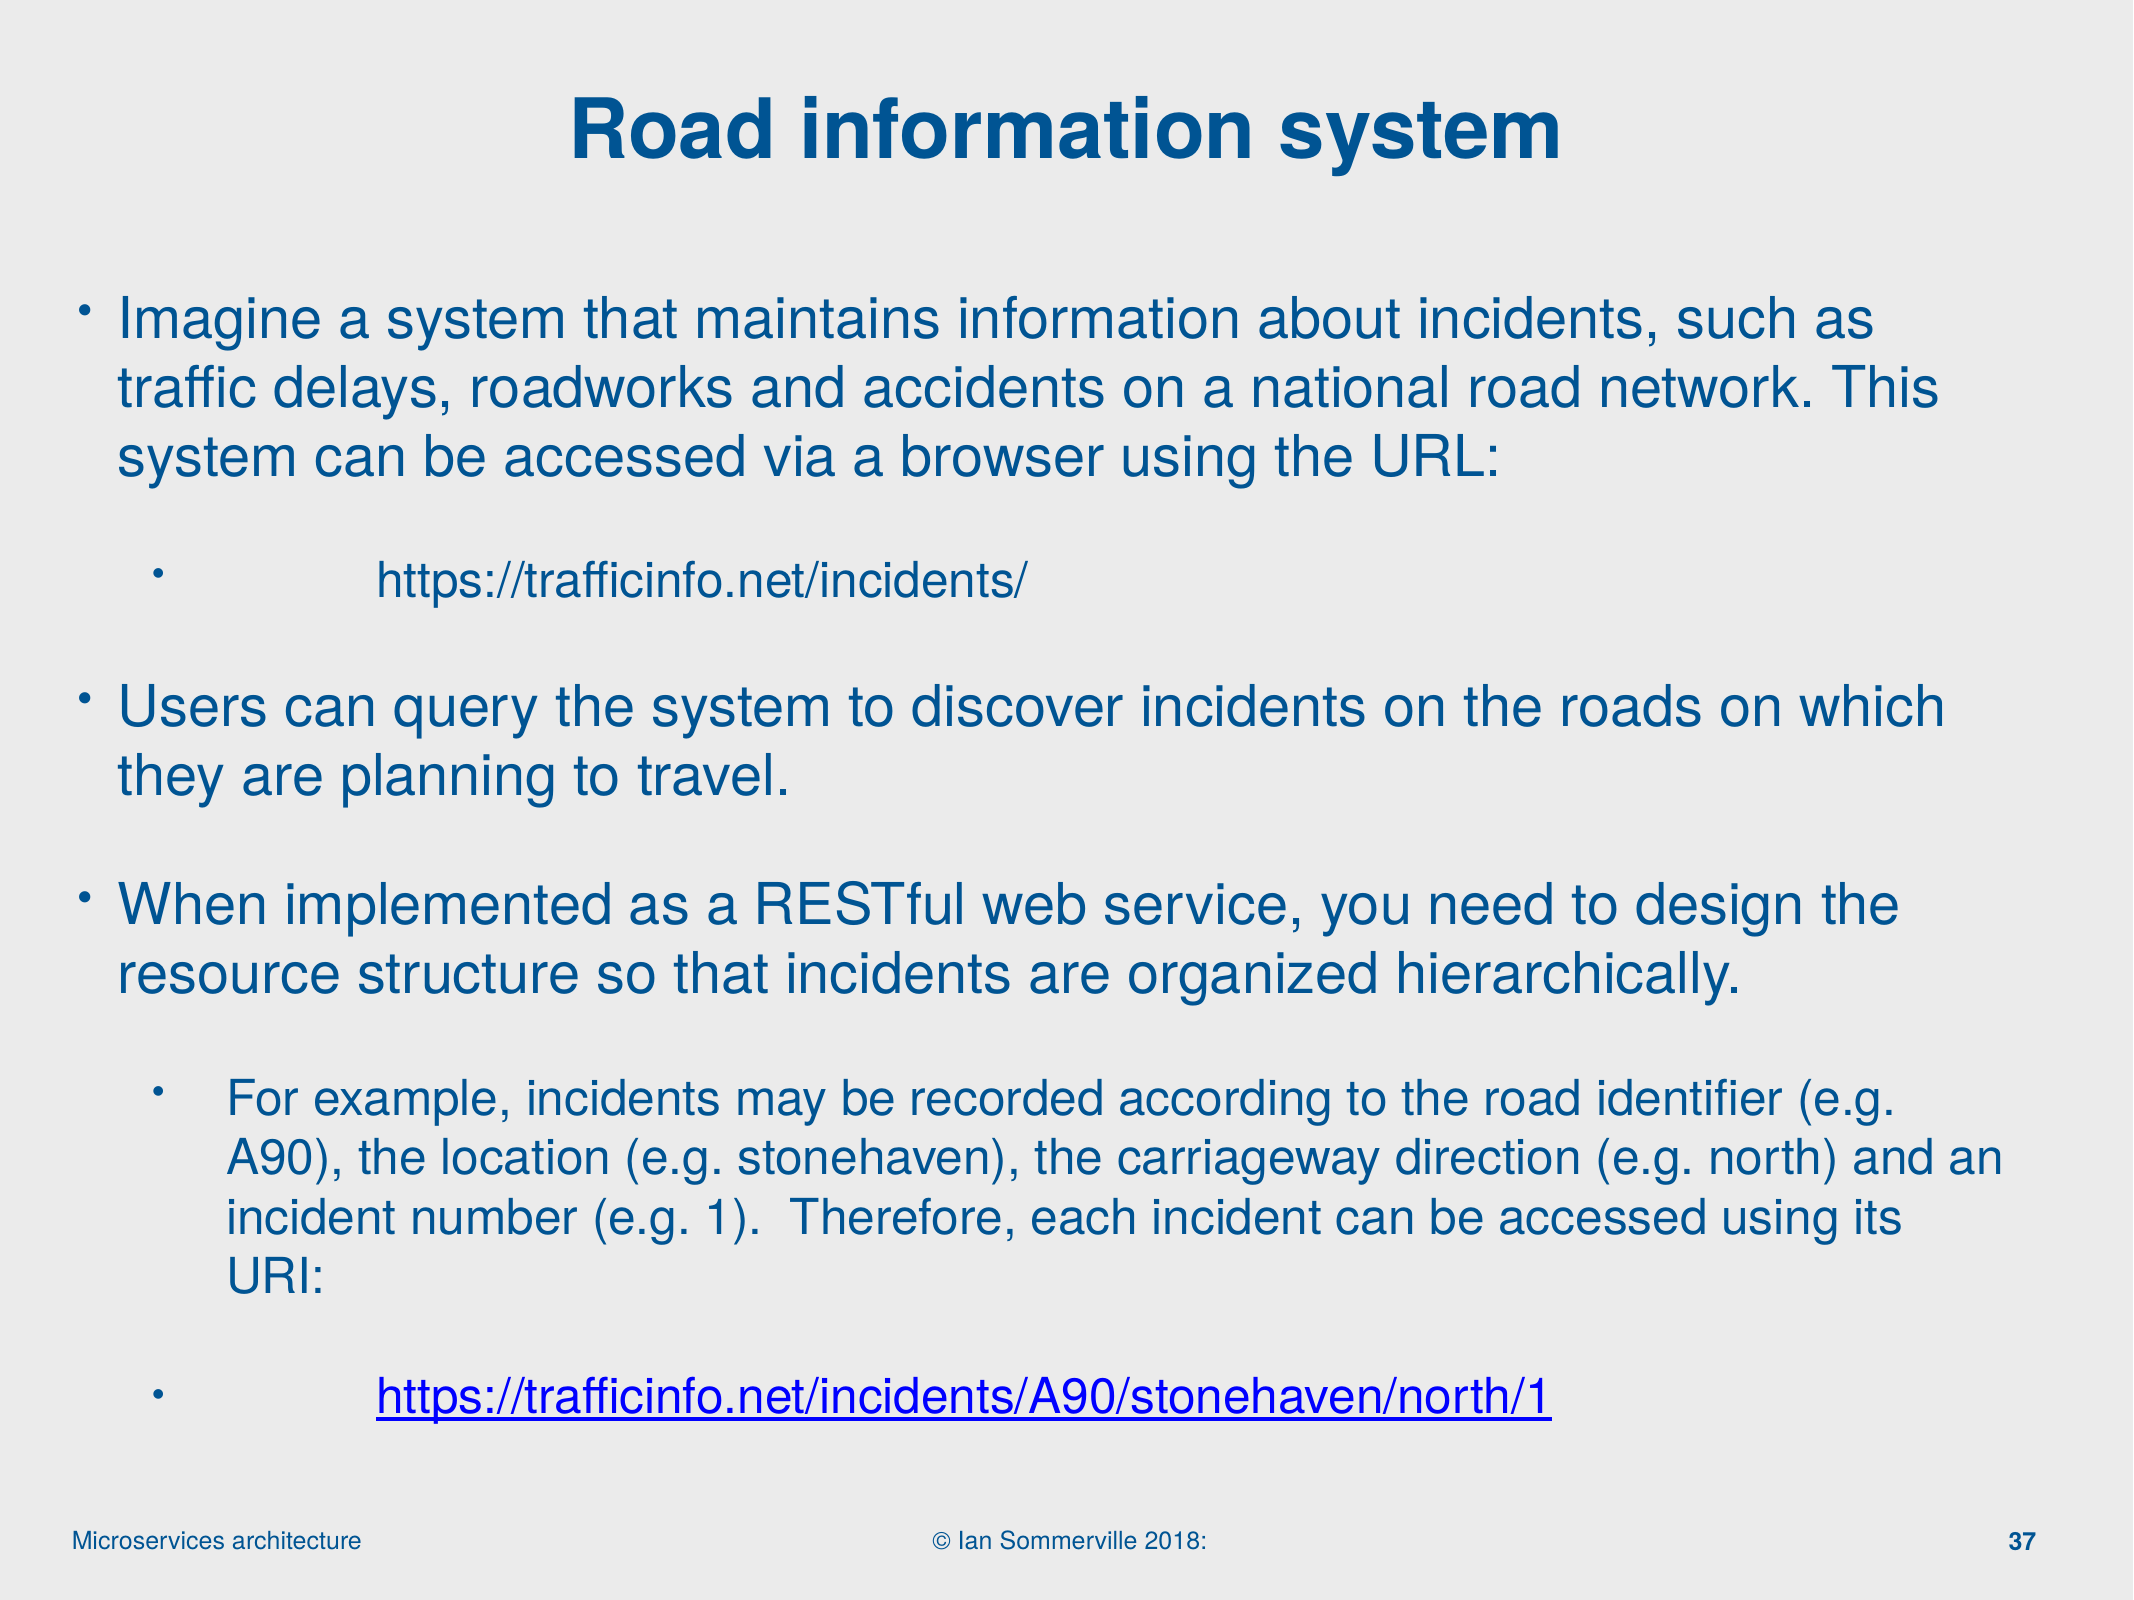

# Road information system
Imagine a system that maintains information about incidents, such as traffic delays, roadworks and accidents on a national road network. This system can be accessed via a browser using the URL:
	https://trafficinfo.net/incidents/
Users can query the system to discover incidents on the roads on which they are planning to travel.
When implemented as a RESTful web service, you need to design the resource structure so that incidents are organized hierarchically.
For example, incidents may be recorded according to the road identifier (e.g. A90), the location (e.g. stonehaven), the carriageway direction (e.g. north) and an incident number (e.g. 1).  Therefore, each incident can be accessed using its URI:
	https://trafficinfo.net/incidents/A90/stonehaven/north/1
37